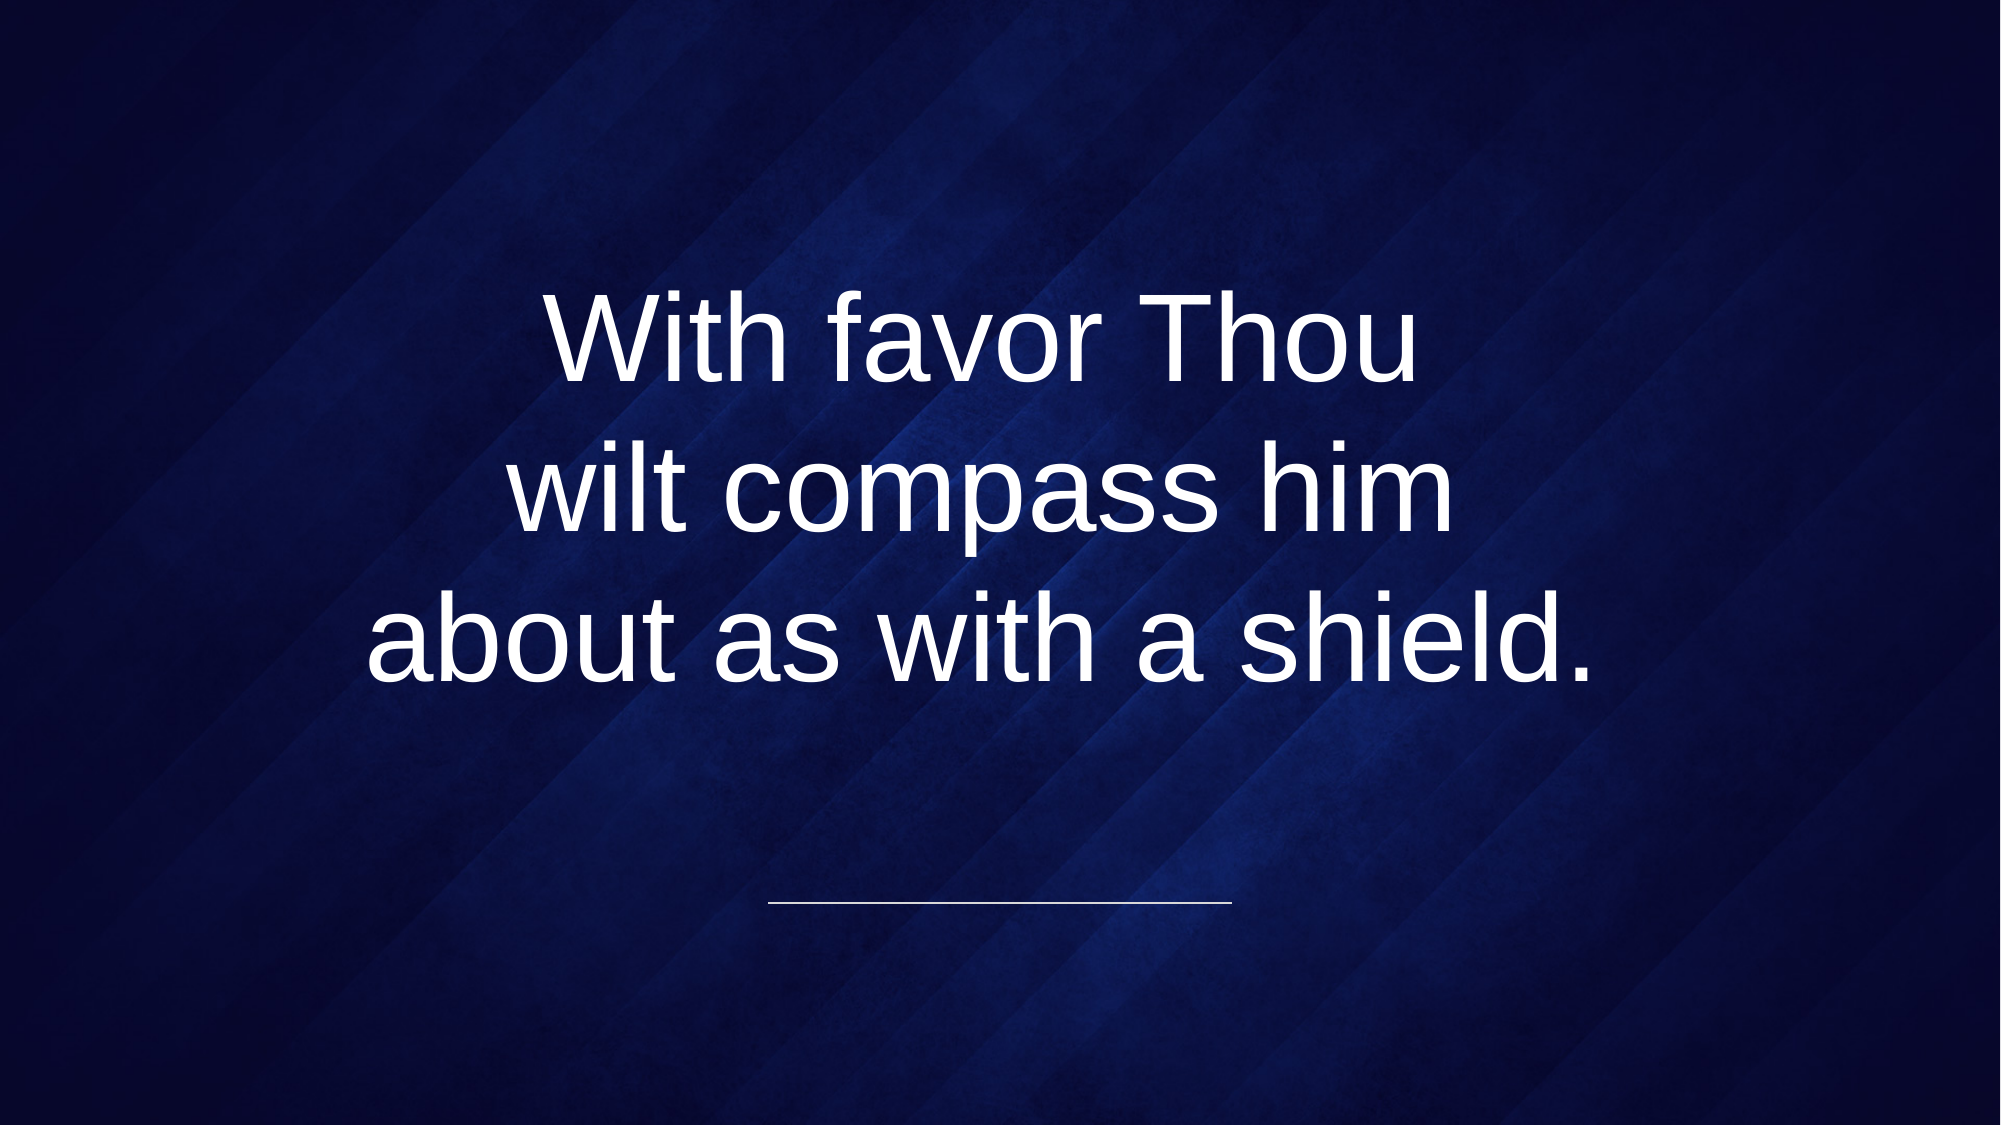

# With favor Thou wilt compass him about as with a shield.